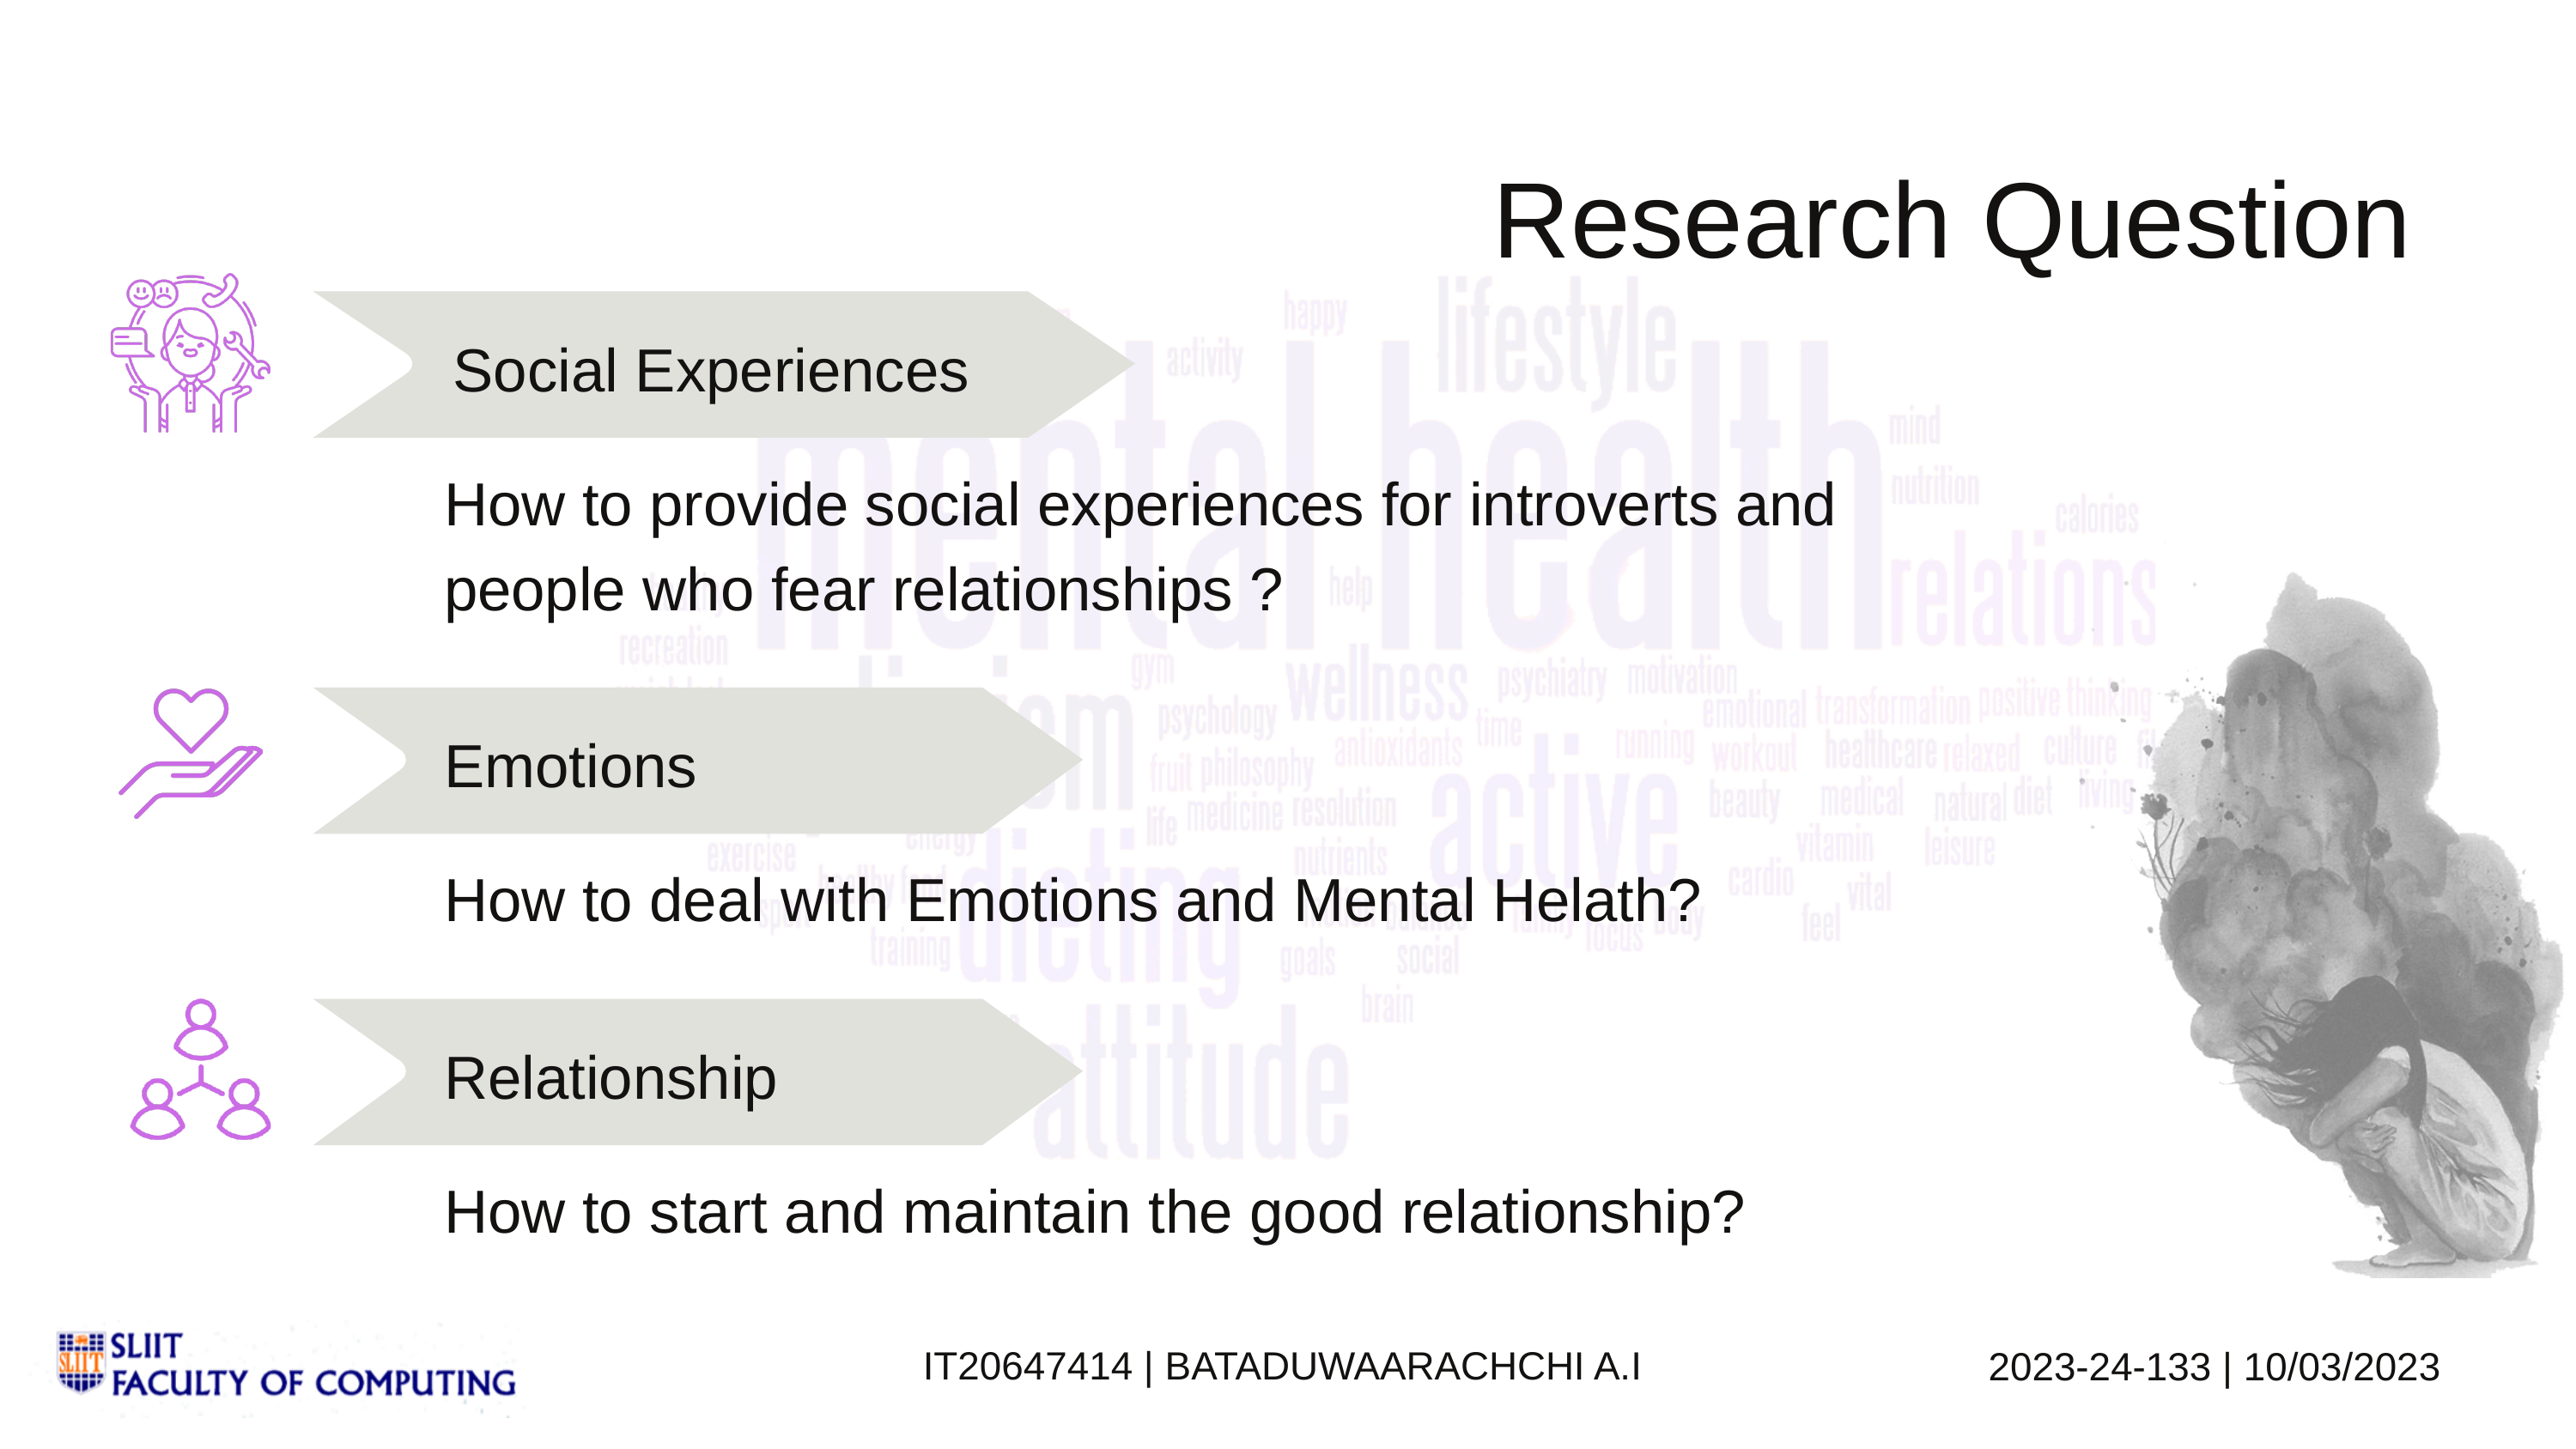

Research Question

Social Experiences

How to provide social experiences for introverts and
people who fear relationships ?

Emotions
How to deal with Emotions and Mental Helath?

Relationship
How to start and maintain the good relationship?

IT20647414 | BATADUWAARACHCHI A.I
2023-24-133 | 10/03/2023